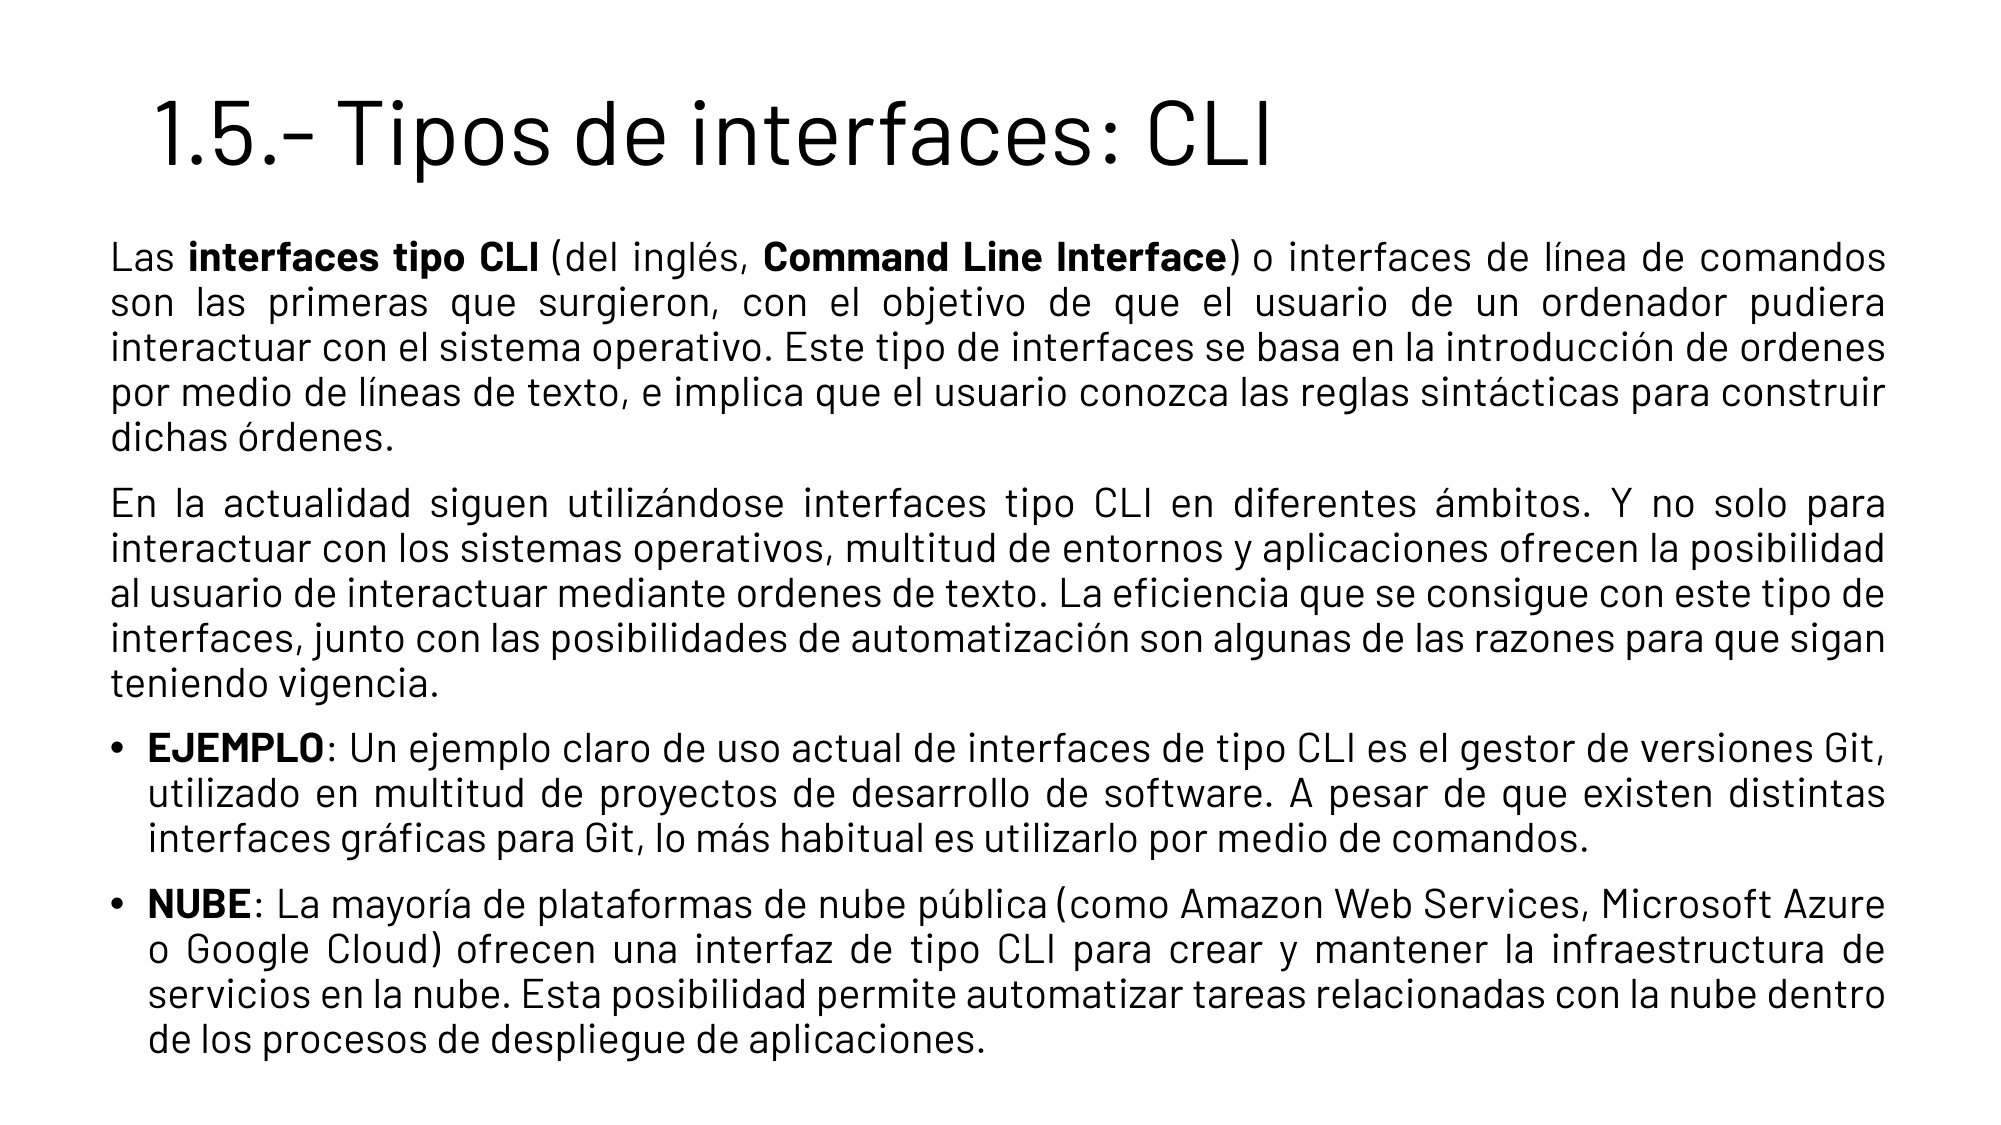

# 1.5.- Tipos de interfaces: CLI
Las interfaces tipo CLI (del inglés, Command Line Interface) o interfaces de línea de comandos son las primeras que surgieron, con el objetivo de que el usuario de un ordenador pudiera interactuar con el sistema operativo. Este tipo de interfaces se basa en la introducción de ordenes por medio de líneas de texto, e implica que el usuario conozca las reglas sintácticas para construir dichas órdenes.
En la actualidad siguen utilizándose interfaces tipo CLI en diferentes ámbitos. Y no solo para interactuar con los sistemas operativos, multitud de entornos y aplicaciones ofrecen la posibilidad al usuario de interactuar mediante ordenes de texto. La eficiencia que se consigue con este tipo de interfaces, junto con las posibilidades de automatización son algunas de las razones para que sigan teniendo vigencia.
EJEMPLO: Un ejemplo claro de uso actual de interfaces de tipo CLI es el gestor de versiones Git, utilizado en multitud de proyectos de desarrollo de software. A pesar de que existen distintas interfaces gráficas para Git, lo más habitual es utilizarlo por medio de comandos.
NUBE: La mayoría de plataformas de nube pública (como Amazon Web Services, Microsoft Azure o Google Cloud) ofrecen una interfaz de tipo CLI para crear y mantener la infraestructura de servicios en la nube. Esta posibilidad permite automatizar tareas relacionadas con la nube dentro de los procesos de despliegue de aplicaciones.